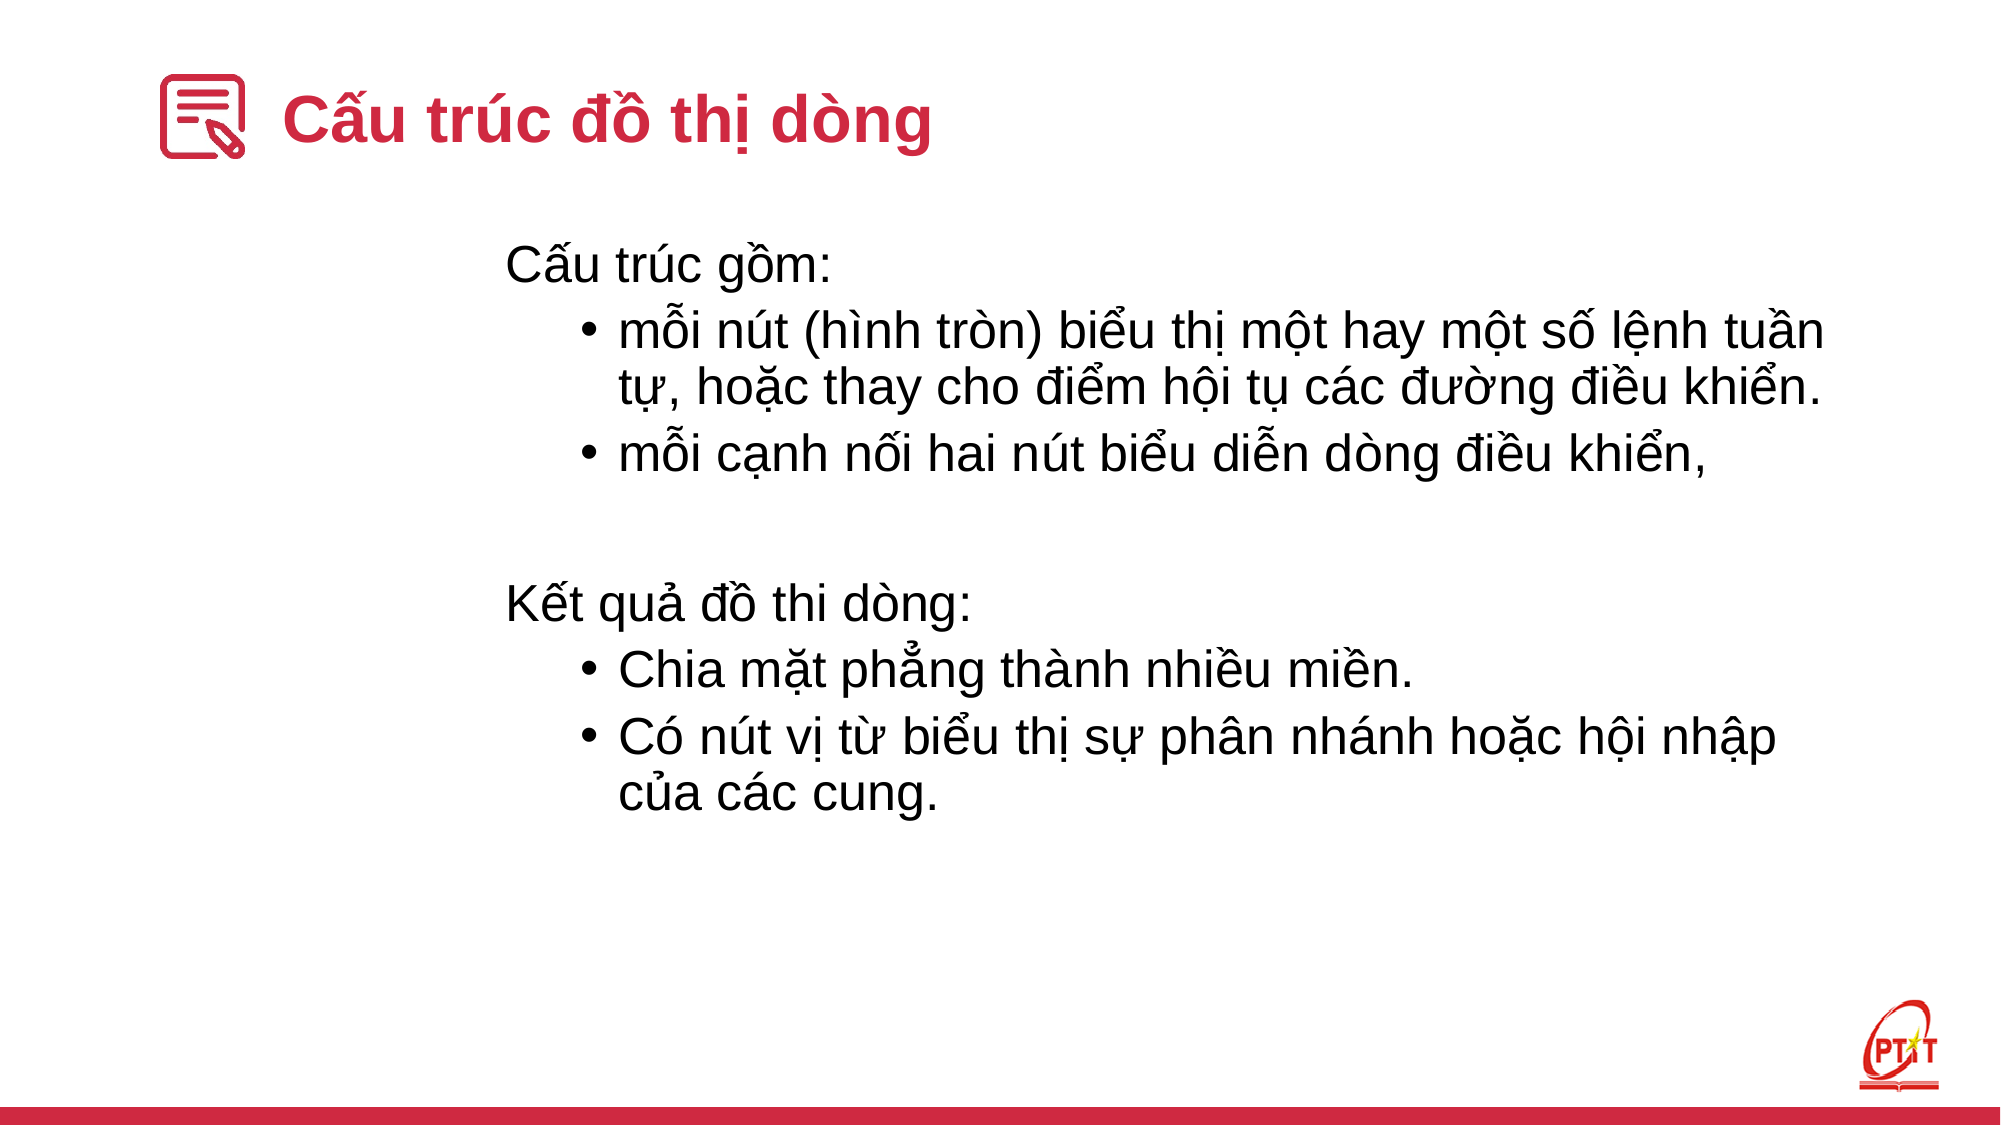

# Cấu trúc đồ thị dòng
Cấu trúc gồm:
mỗi nút (hình tròn) biểu thị một hay một số lệnh tuần tự, hoặc thay cho điểm hội tụ các đường điều khiển.
mỗi cạnh nối hai nút biểu diễn dòng điều khiển,

Kết quả đồ thi dòng:
Chia mặt phẳng thành nhiều miền.
Có nút vị từ biểu thị sự phân nhánh hoặc hội nhập của các cung.
275